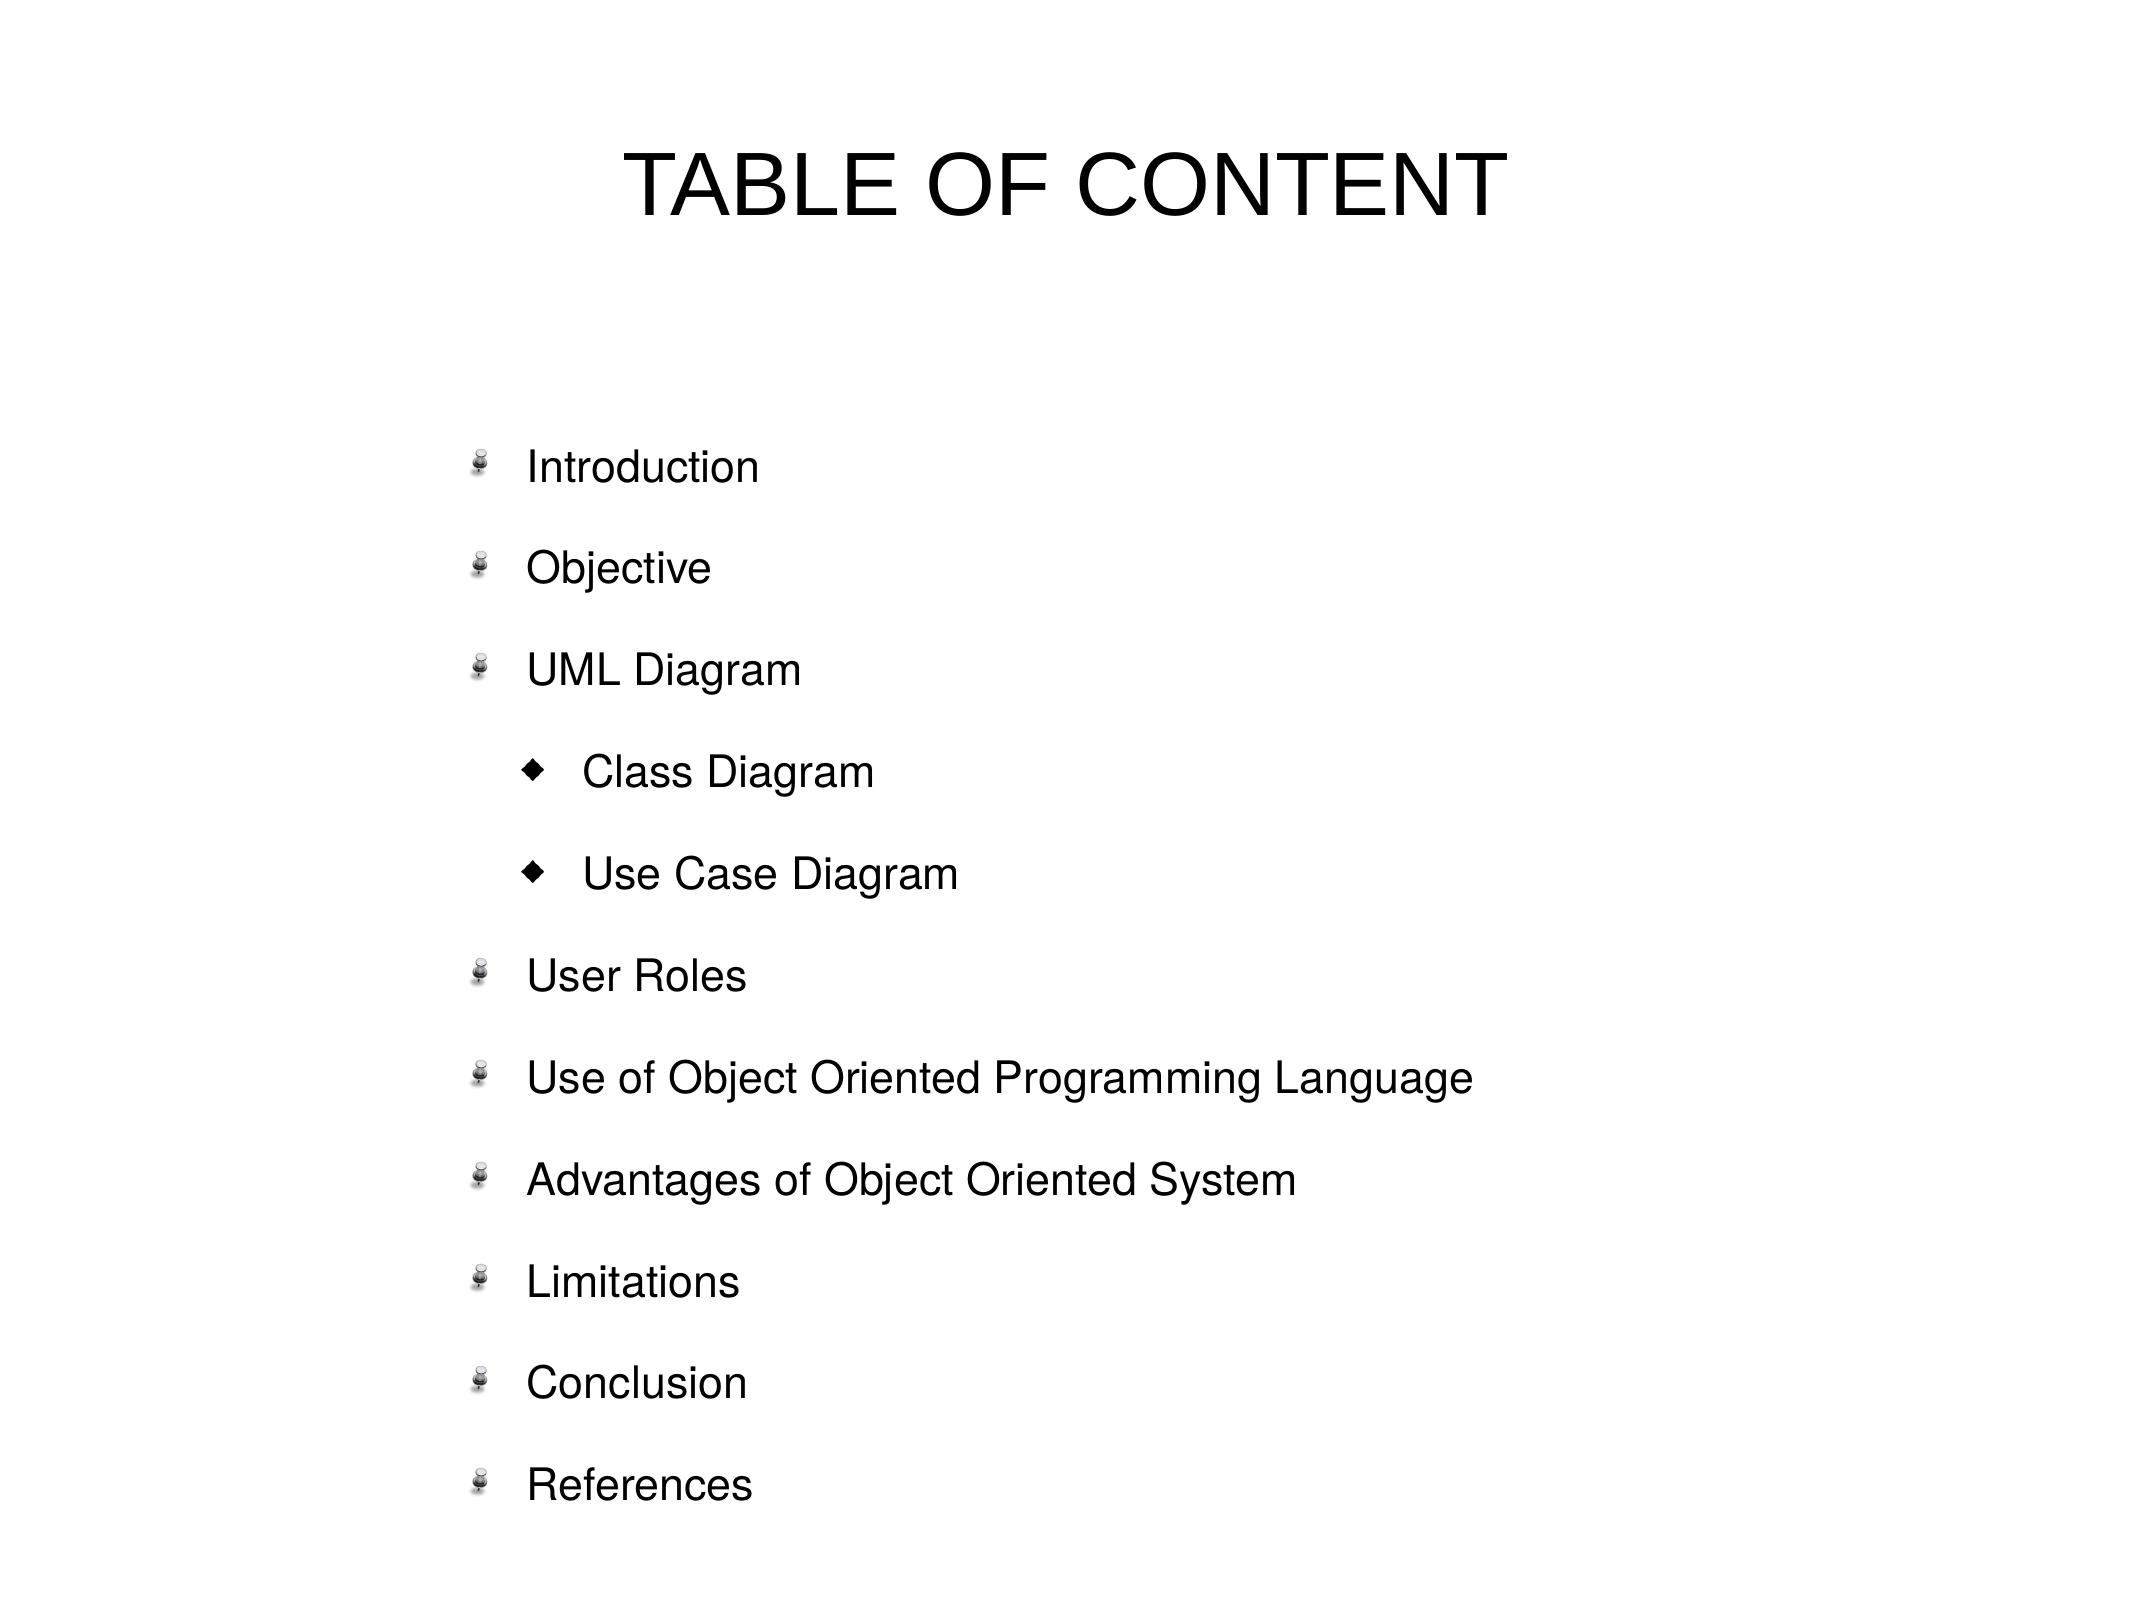

# TABLE OF CONTENT
Introduction
Objective
UML Diagram
Class Diagram
Use Case Diagram
User Roles
Use of Object Oriented Programming Language
Advantages of Object Oriented System
Limitations
Conclusion
References